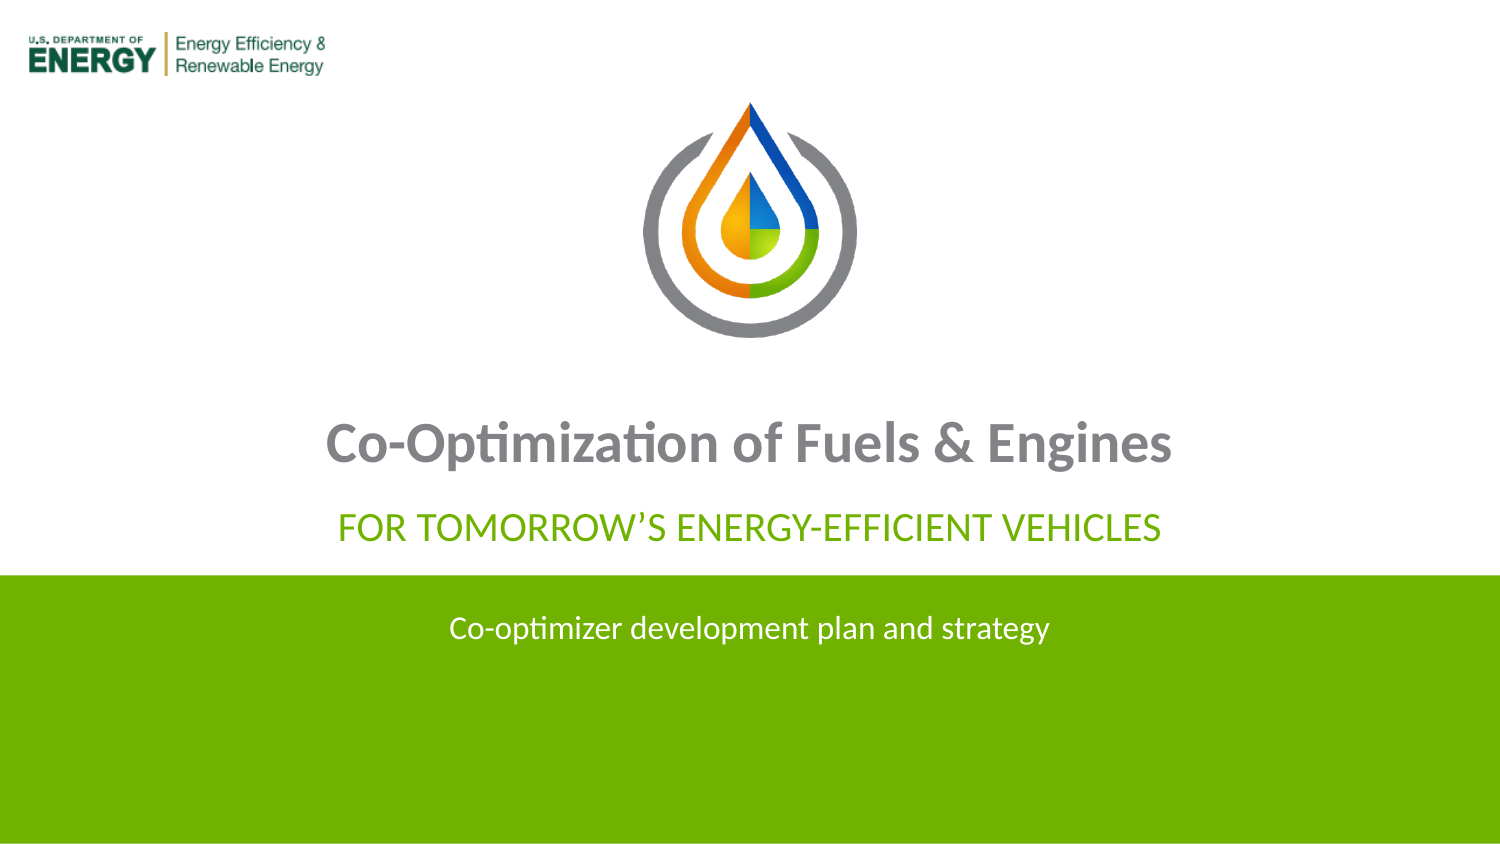

# Co-Optimization of Fuels & Engines
FOR TOMORROW’S ENERGY-EFFICIENT VEHICLES
Co-optimizer development plan and strategy